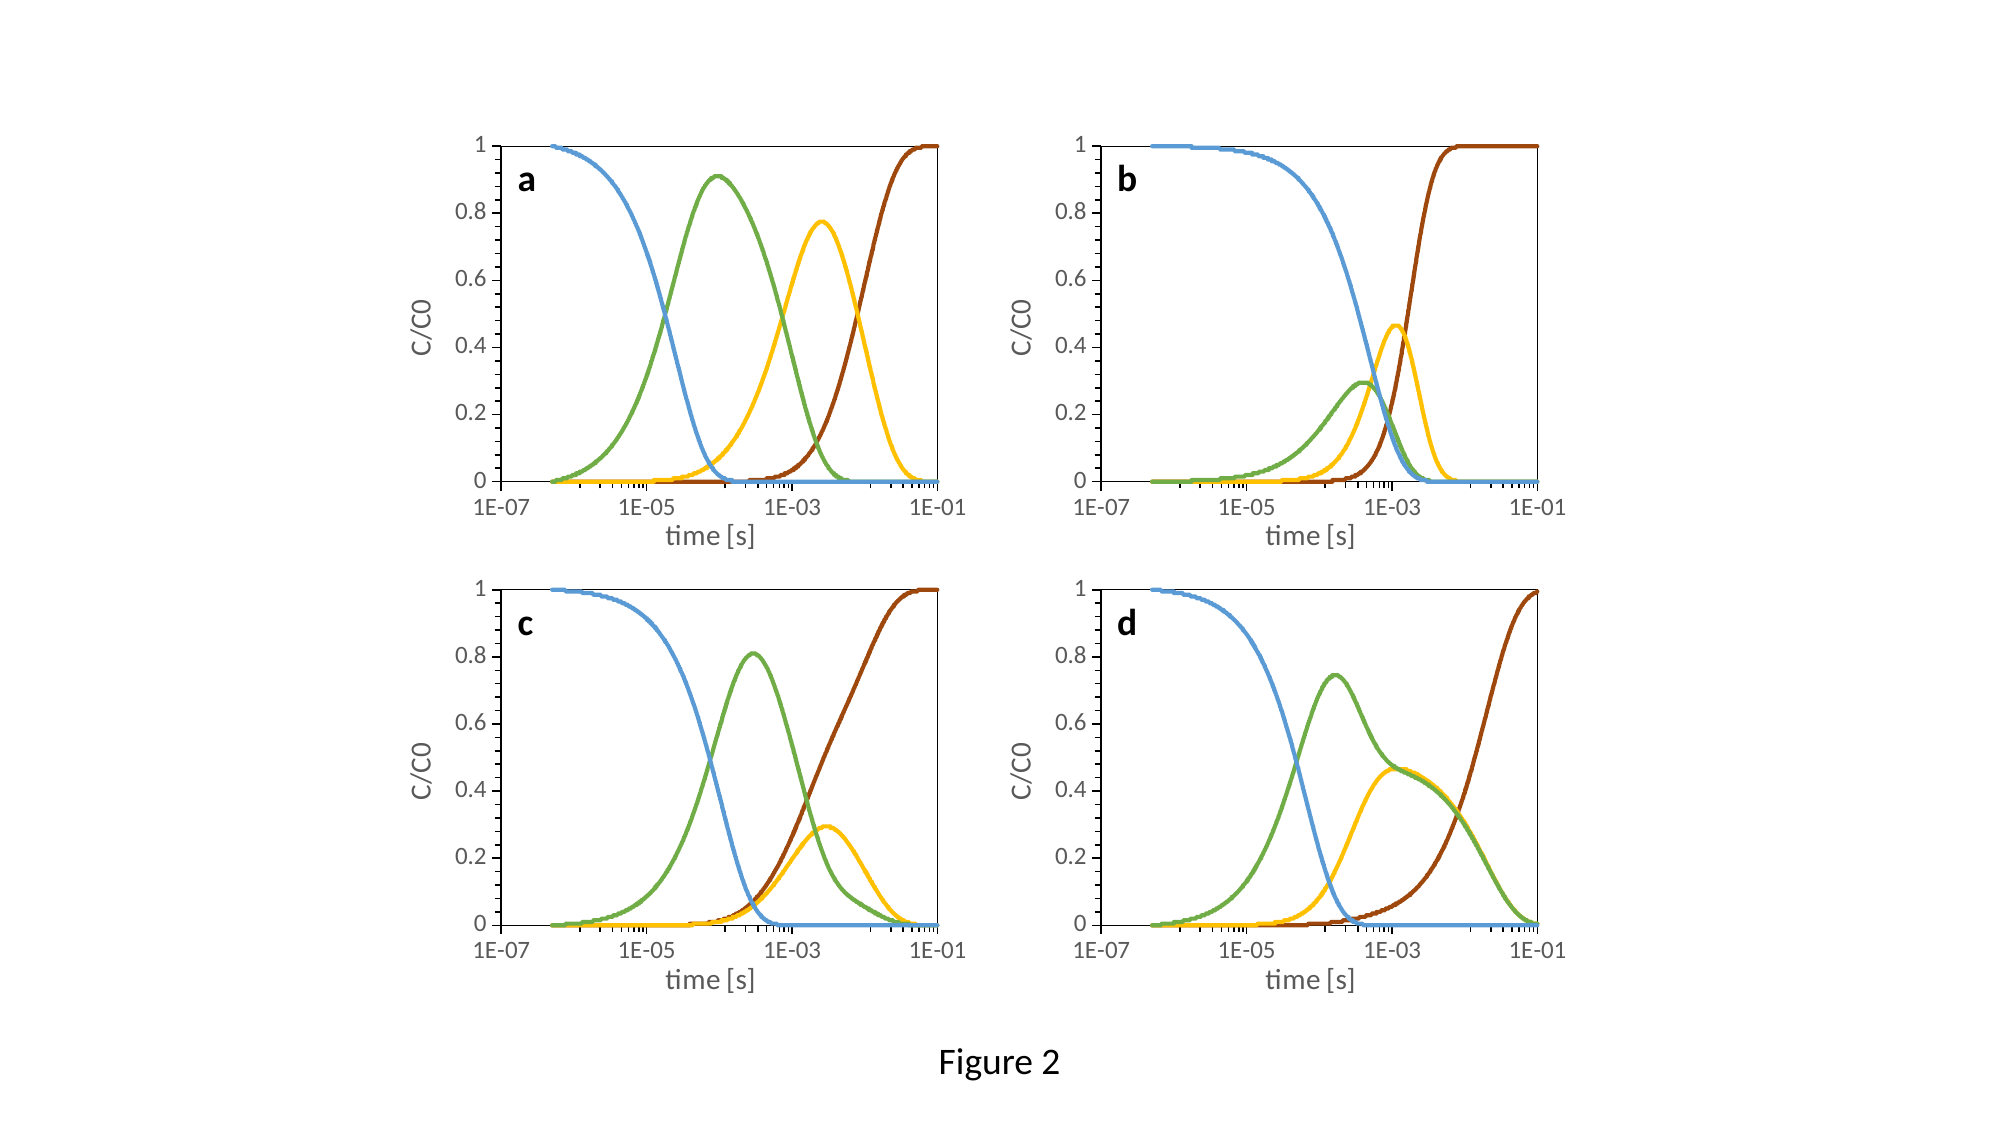

### Chart

| Category | C1 | C2 | C3 | Cd |
|---|---|---|---|---|

### Chart

| Category | C1 | C2 | C3 | Cd |
|---|---|---|---|---|

### Chart

| Category | C1 | C2 | C3 | Cd |
|---|---|---|---|---|

### Chart

| Category | C1 | C2 | C3 | Cd |
|---|---|---|---|---|
a
b
c
d
Figure 2